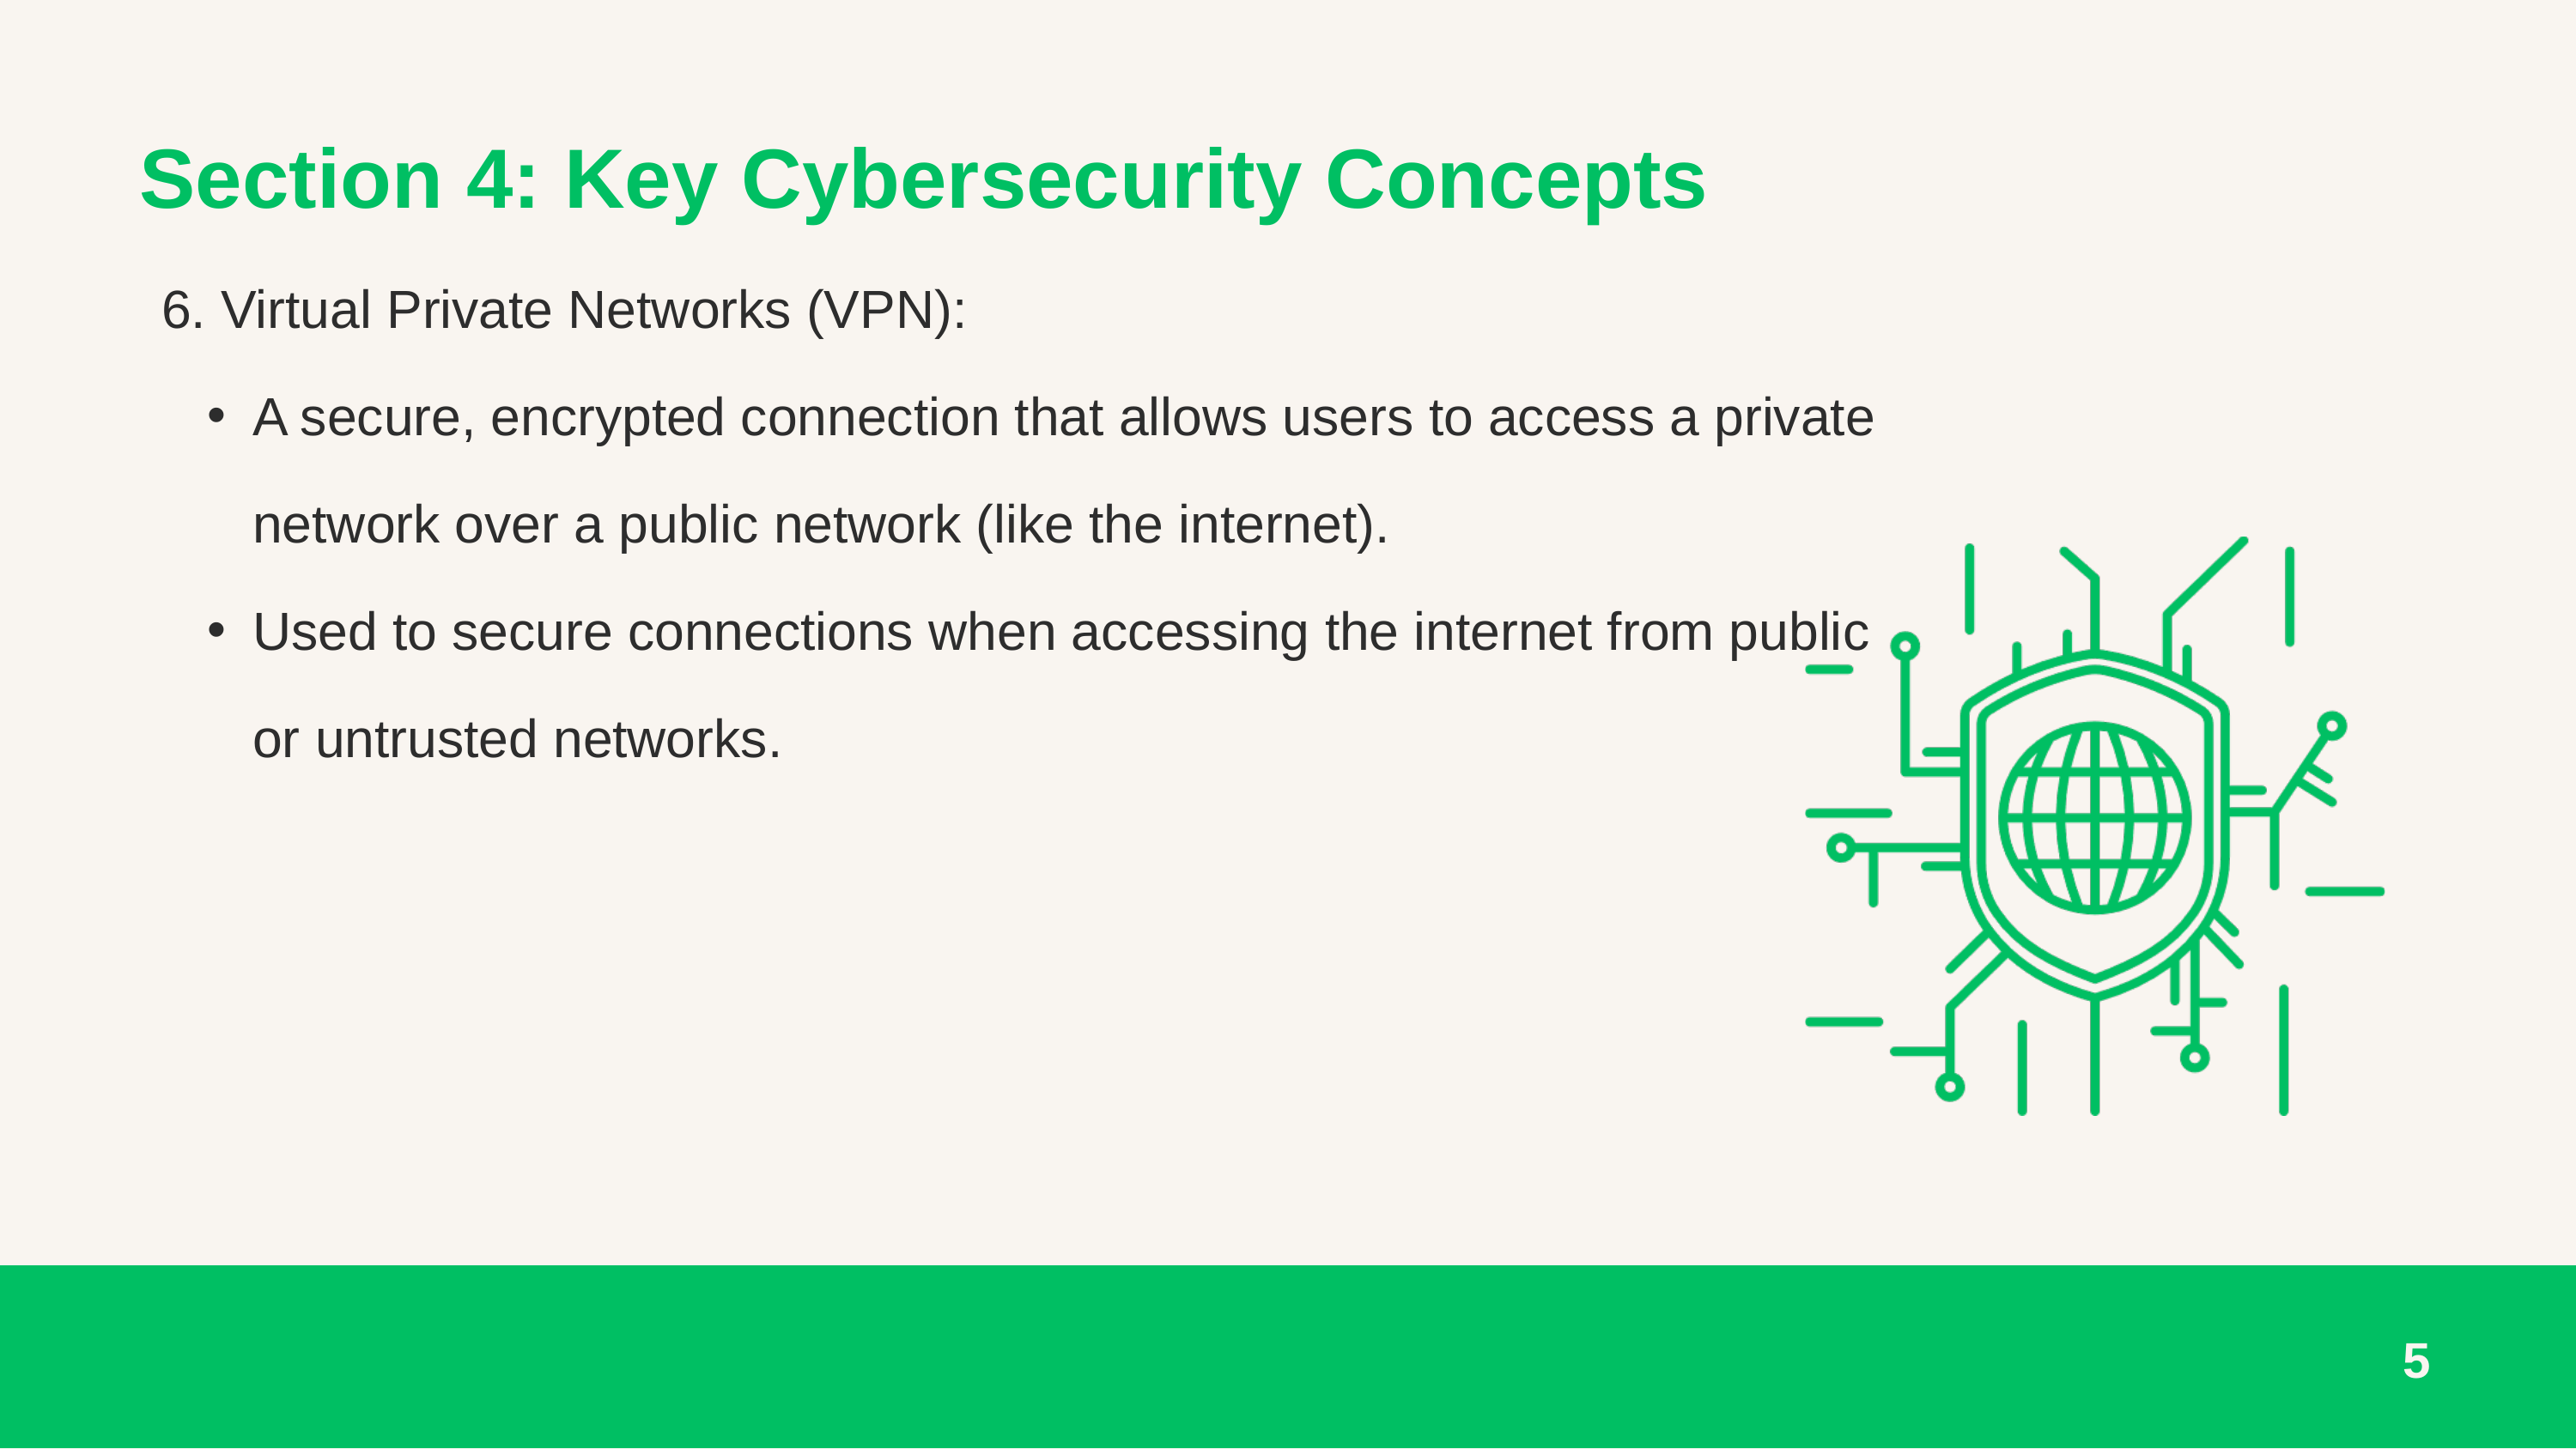

Section 4: Key Cybersecurity Concepts
6. Virtual Private Networks (VPN):
A secure, encrypted connection that allows users to access a private network over a public network (like the internet).
Used to secure connections when accessing the internet from public or untrusted networks.

5